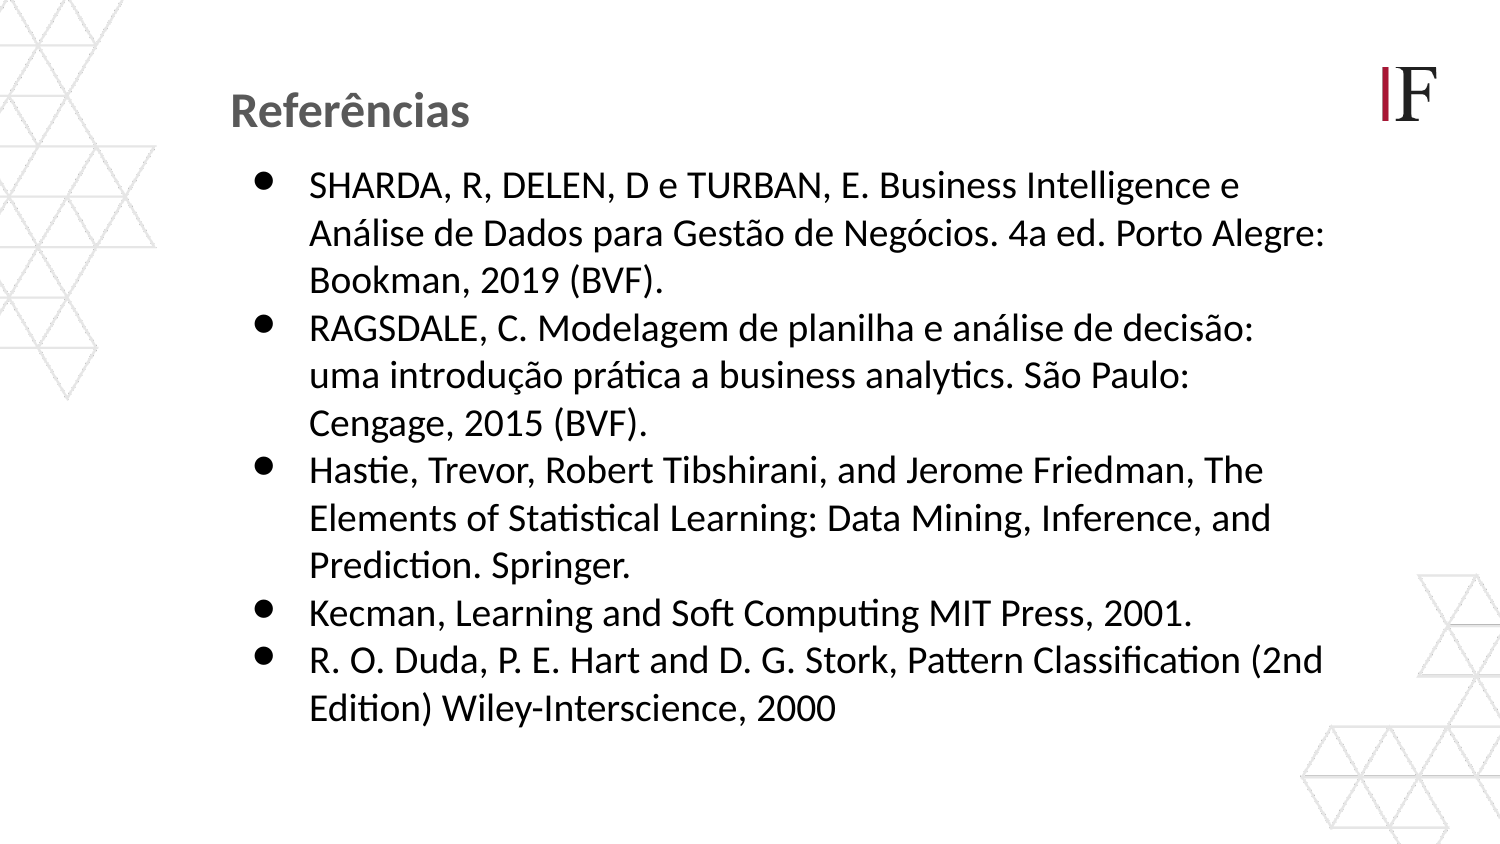

Referências
SHARDA, R, DELEN, D e TURBAN, E. Business Intelligence e Análise de Dados para Gestão de Negócios. 4a ed. Porto Alegre: Bookman, 2019 (BVF).
RAGSDALE, C. Modelagem de planilha e análise de decisão: uma introdução prática a business analytics. São Paulo: Cengage, 2015 (BVF).
Hastie, Trevor, Robert Tibshirani, and Jerome Friedman, The Elements of Statistical Learning: Data Mining, Inference, and Prediction. Springer.
Kecman, Learning and Soft Computing MIT Press, 2001.
R. O. Duda, P. E. Hart and D. G. Stork, Pattern Classification (2nd Edition) Wiley-Interscience, 2000